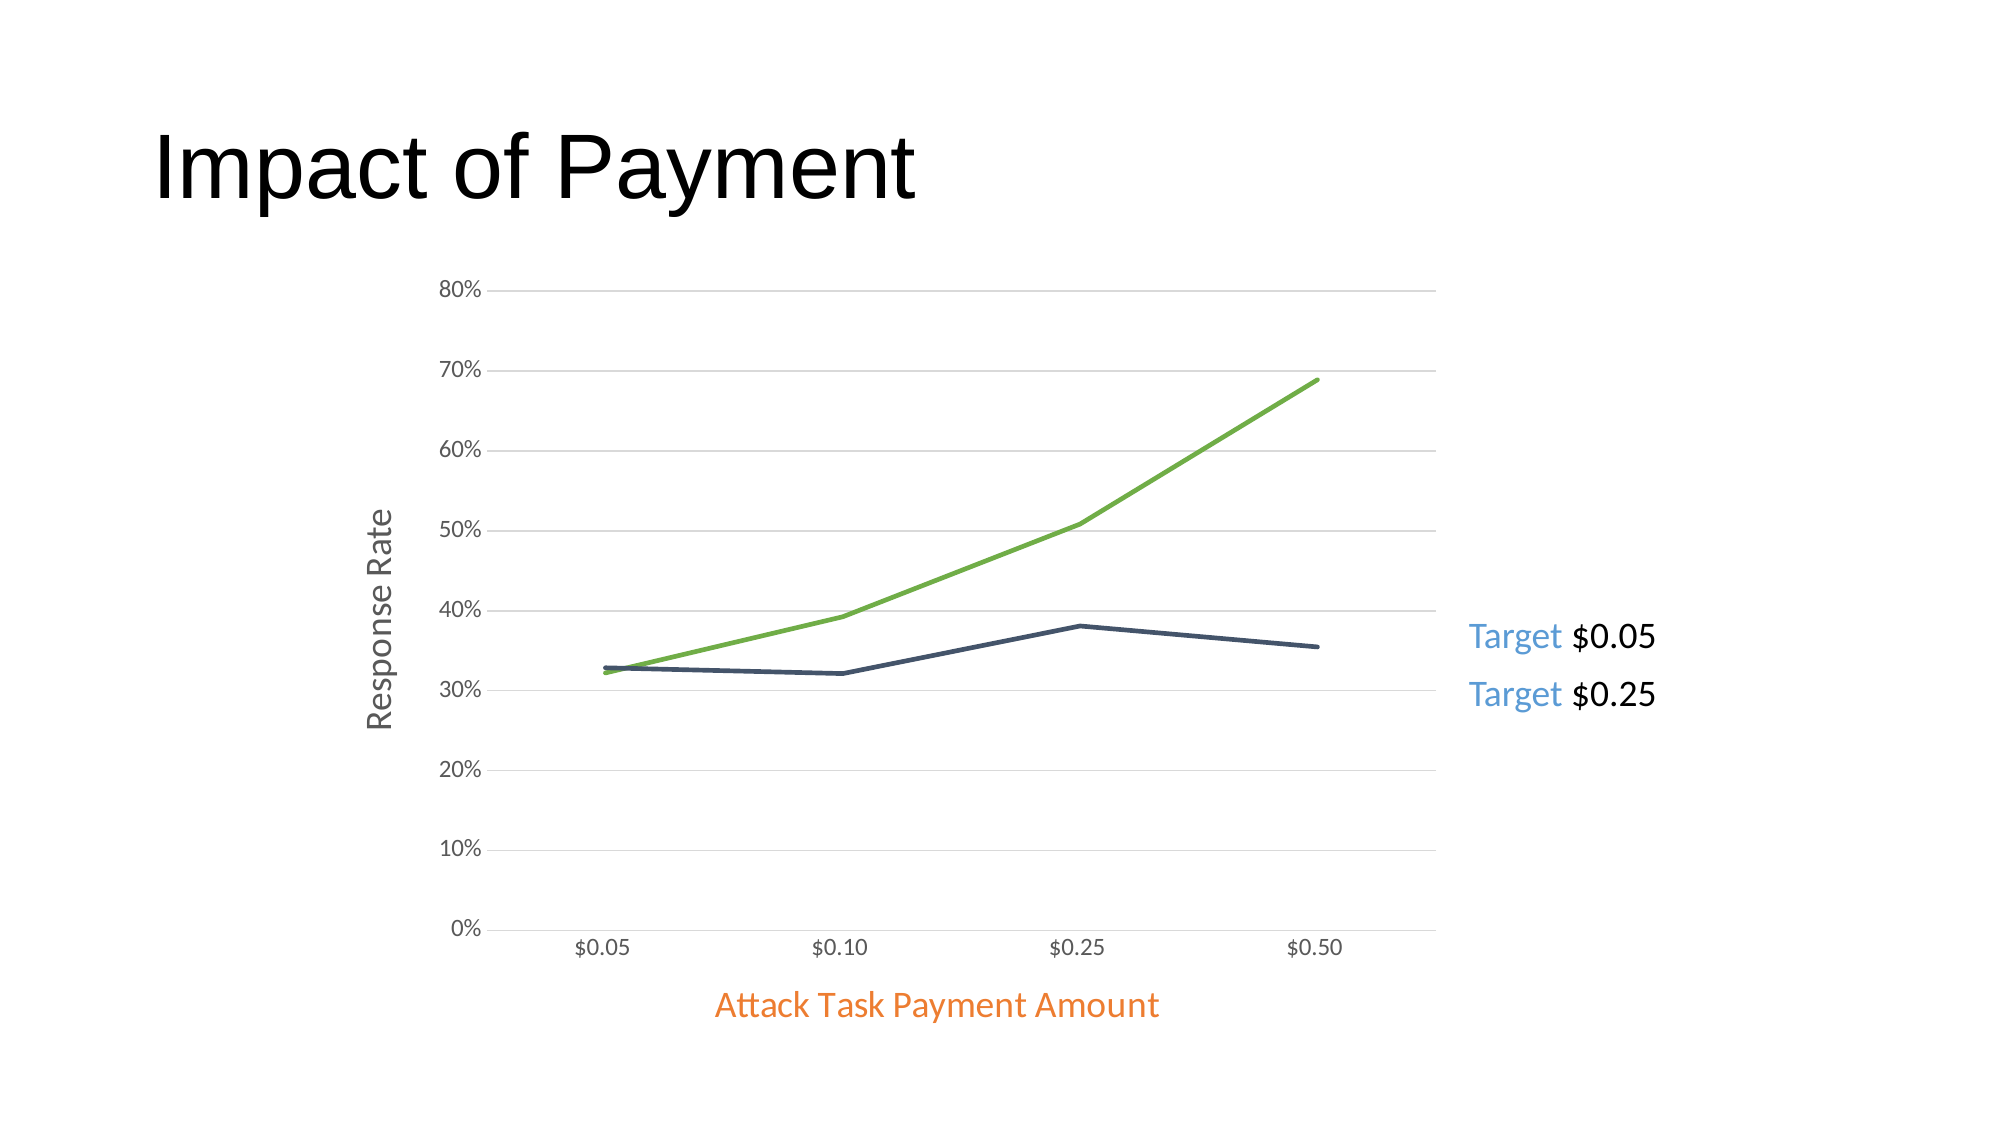

# Impact of Payment

### Chart

| Category | Target $0.05 | Target $0.50 |
|---|---|---|
| 0.05 | 0.32217918552036207 | 0.3286 |
| 0.1 | 0.39253393665158376 | 0.3214 |
| 0.25 | 0.5084380090497738 | 0.381 |
| 0.5 | 0.688910407239819 | 0.3548 |

### Chart

| Category | Target $0.05 | Target $0.25 |
|---|---|---|
| 0.05 | 0.32217918552036207 | 0.3286 |
| 0.1 | 0.39253393665158376 | 0.3214 |
| 0.25 | 0.5084380090497738 | 0.381 |
| 0.5 | 0.688910407239819 | 0.3548 |
Target $0.05

Target $0.05
Target $0.25